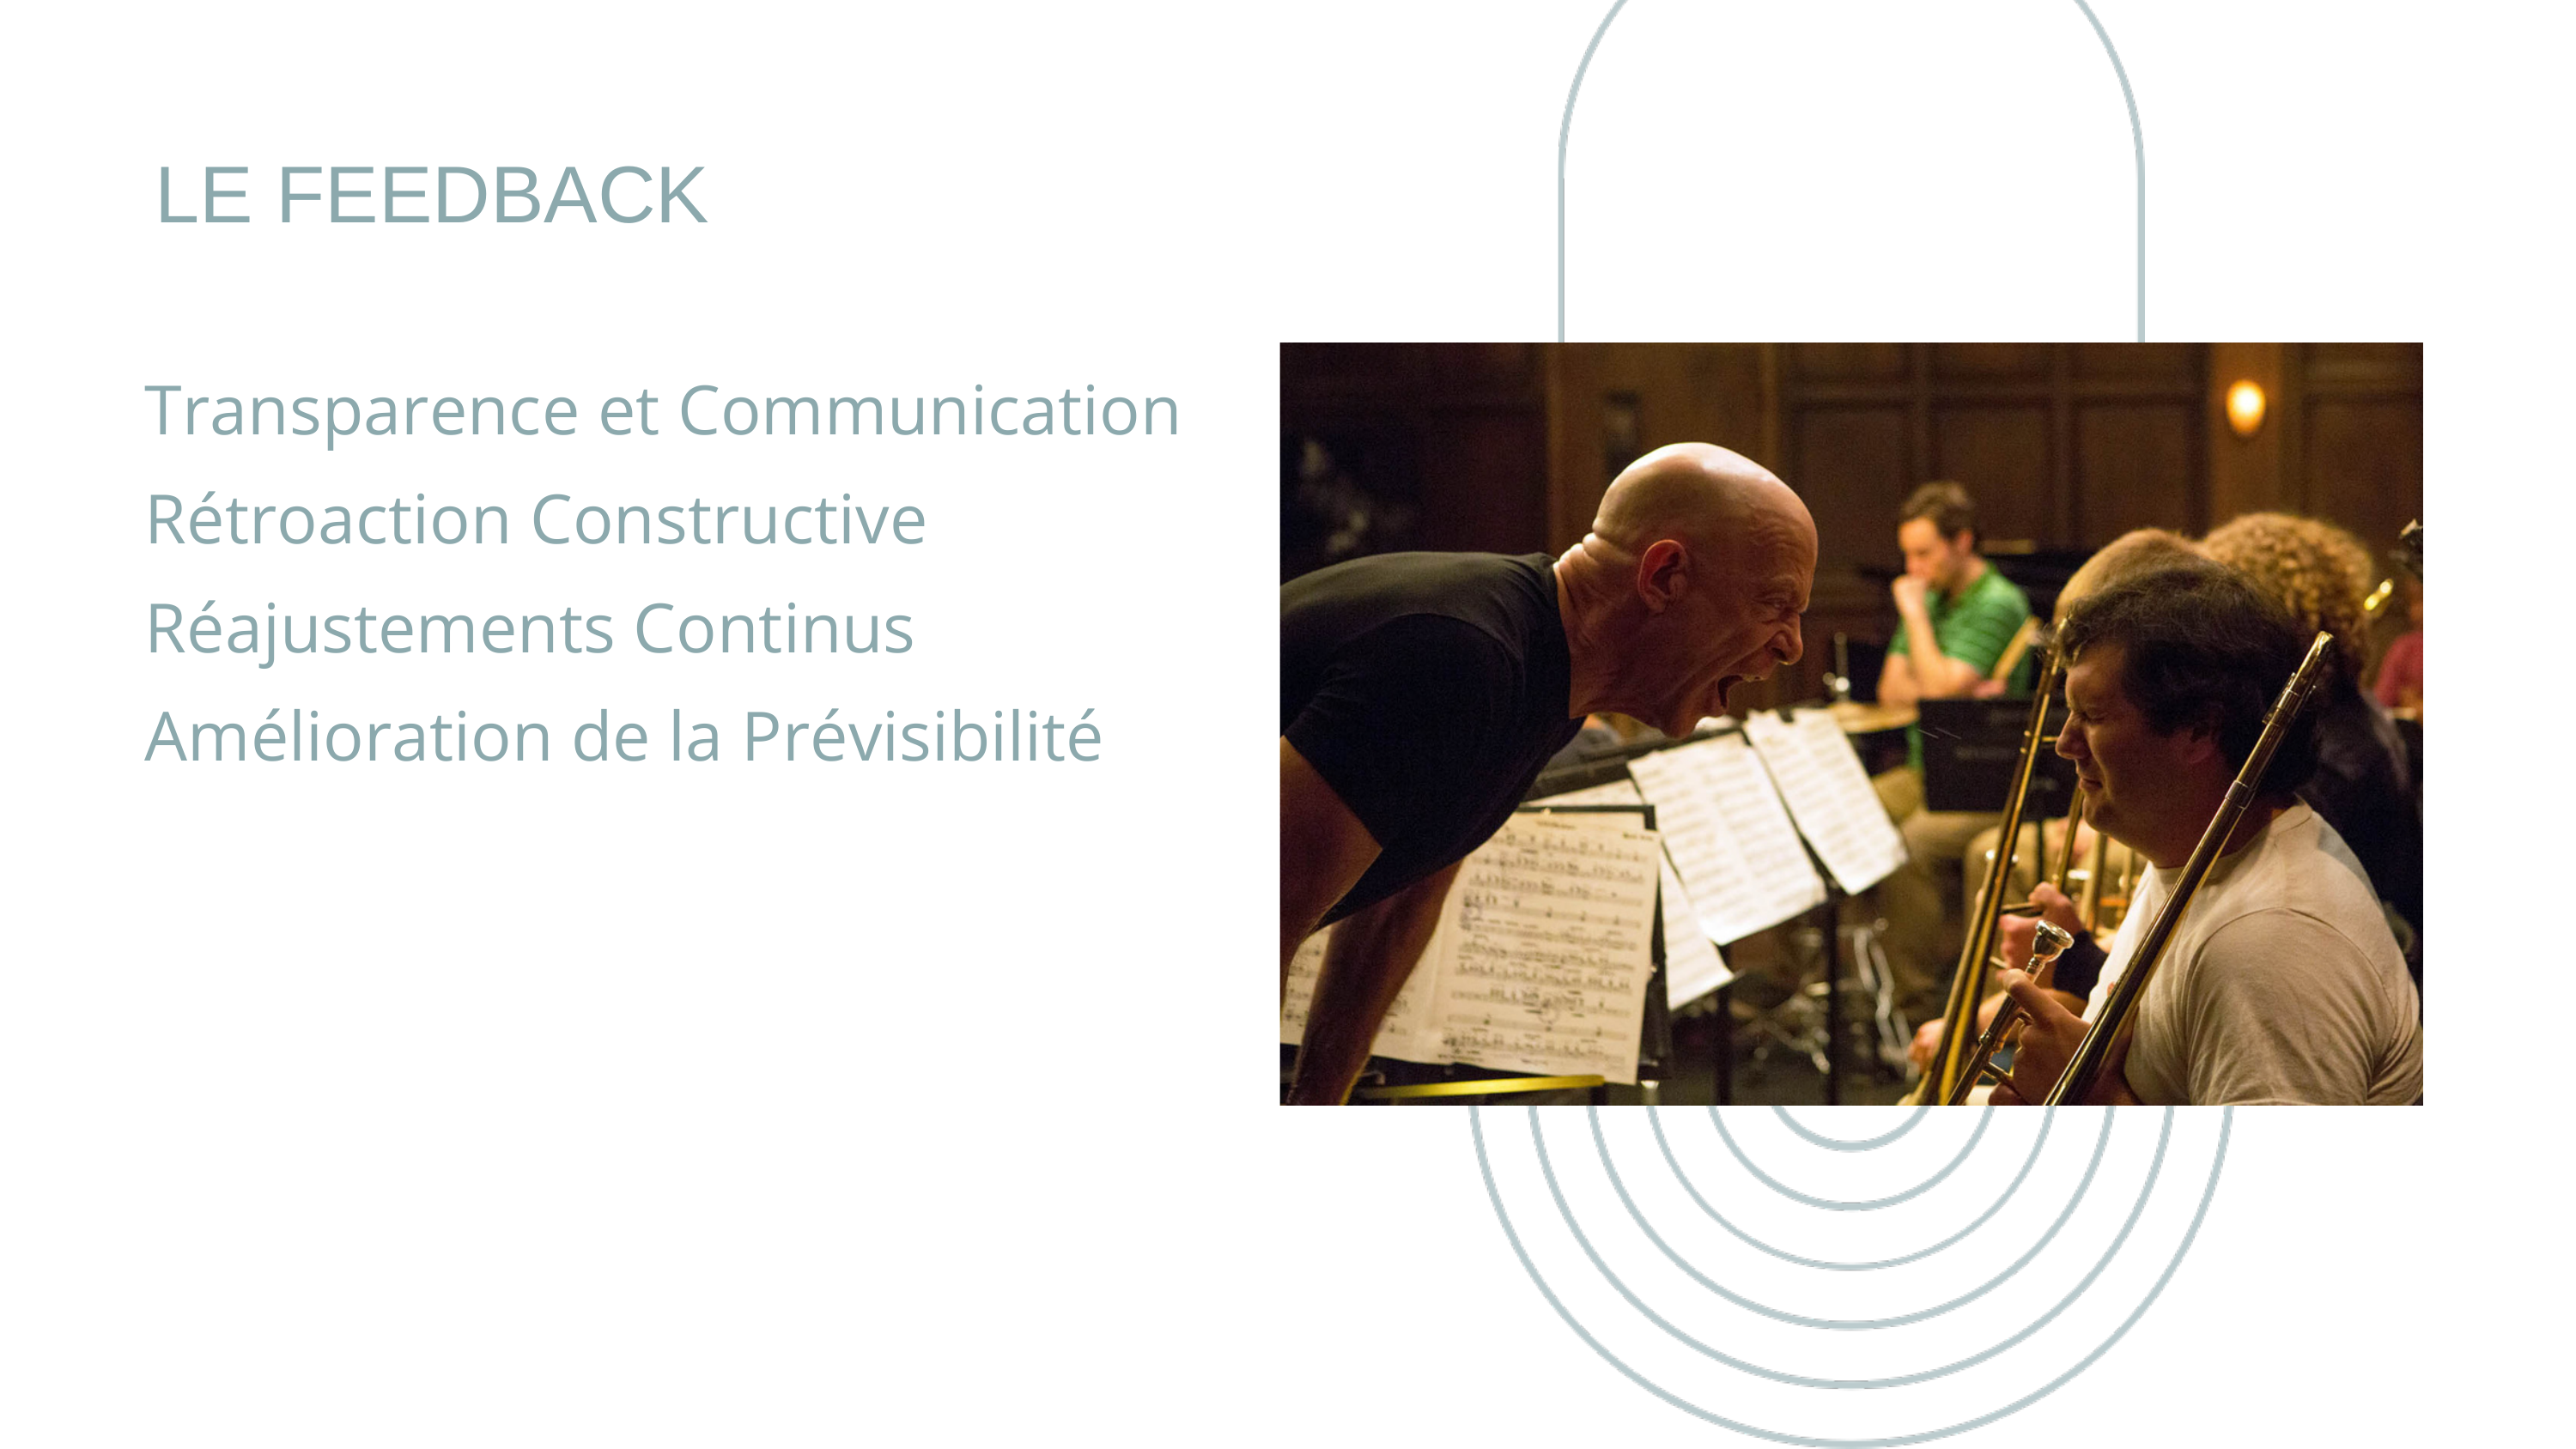

LE FEEDBACK
Transparence et Communication
Rétroaction Constructive
Réajustements Continus
Amélioration de la Prévisibilité